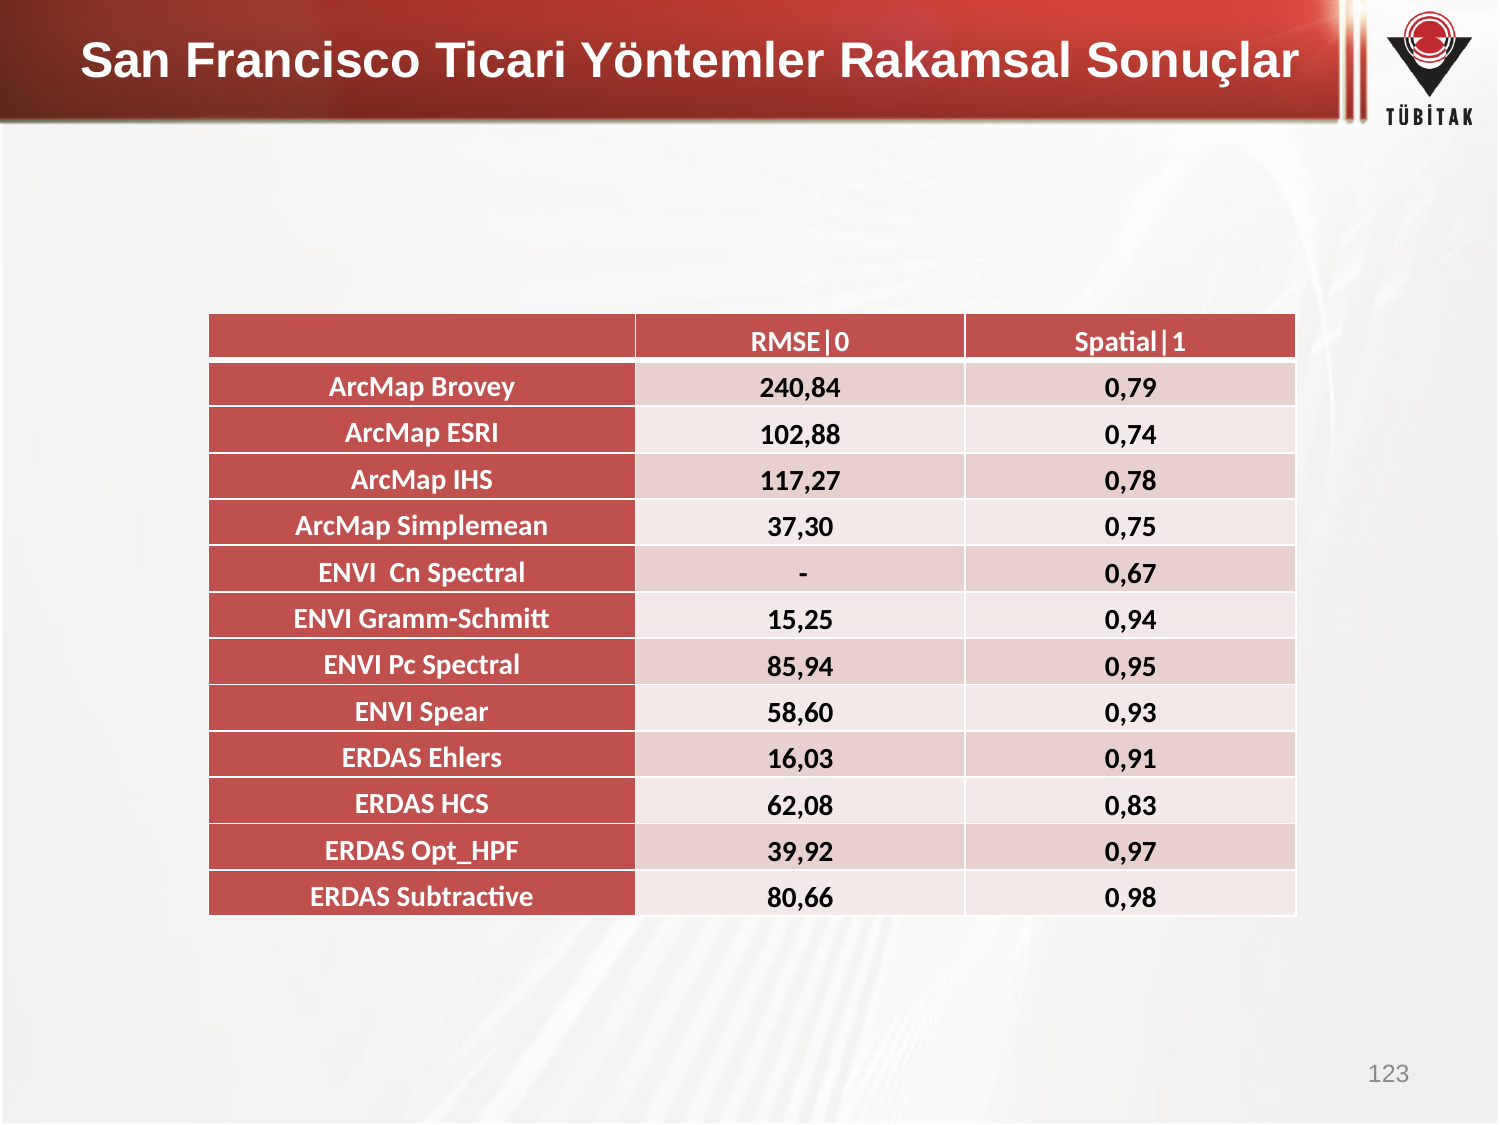

# San Francisco Ticari Yöntemler Rakamsal Sonuçlar
|  | RMSE|0 | Spatial|1 |
| --- | --- | --- |
| ArcMap Brovey | 240,84 | 0,79 |
| ArcMap ESRI | 102,88 | 0,74 |
| ArcMap IHS | 117,27 | 0,78 |
| ArcMap Simplemean | 37,30 | 0,75 |
| ENVI Cn Spectral | - | 0,67 |
| ENVI Gramm-Schmitt | 15,25 | 0,94 |
| ENVI Pc Spectral | 85,94 | 0,95 |
| ENVI Spear | 58,60 | 0,93 |
| ERDAS Ehlers | 16,03 | 0,91 |
| ERDAS HCS | 62,08 | 0,83 |
| ERDAS Opt\_HPF | 39,92 | 0,97 |
| ERDAS Subtractive | 80,66 | 0,98 |
123